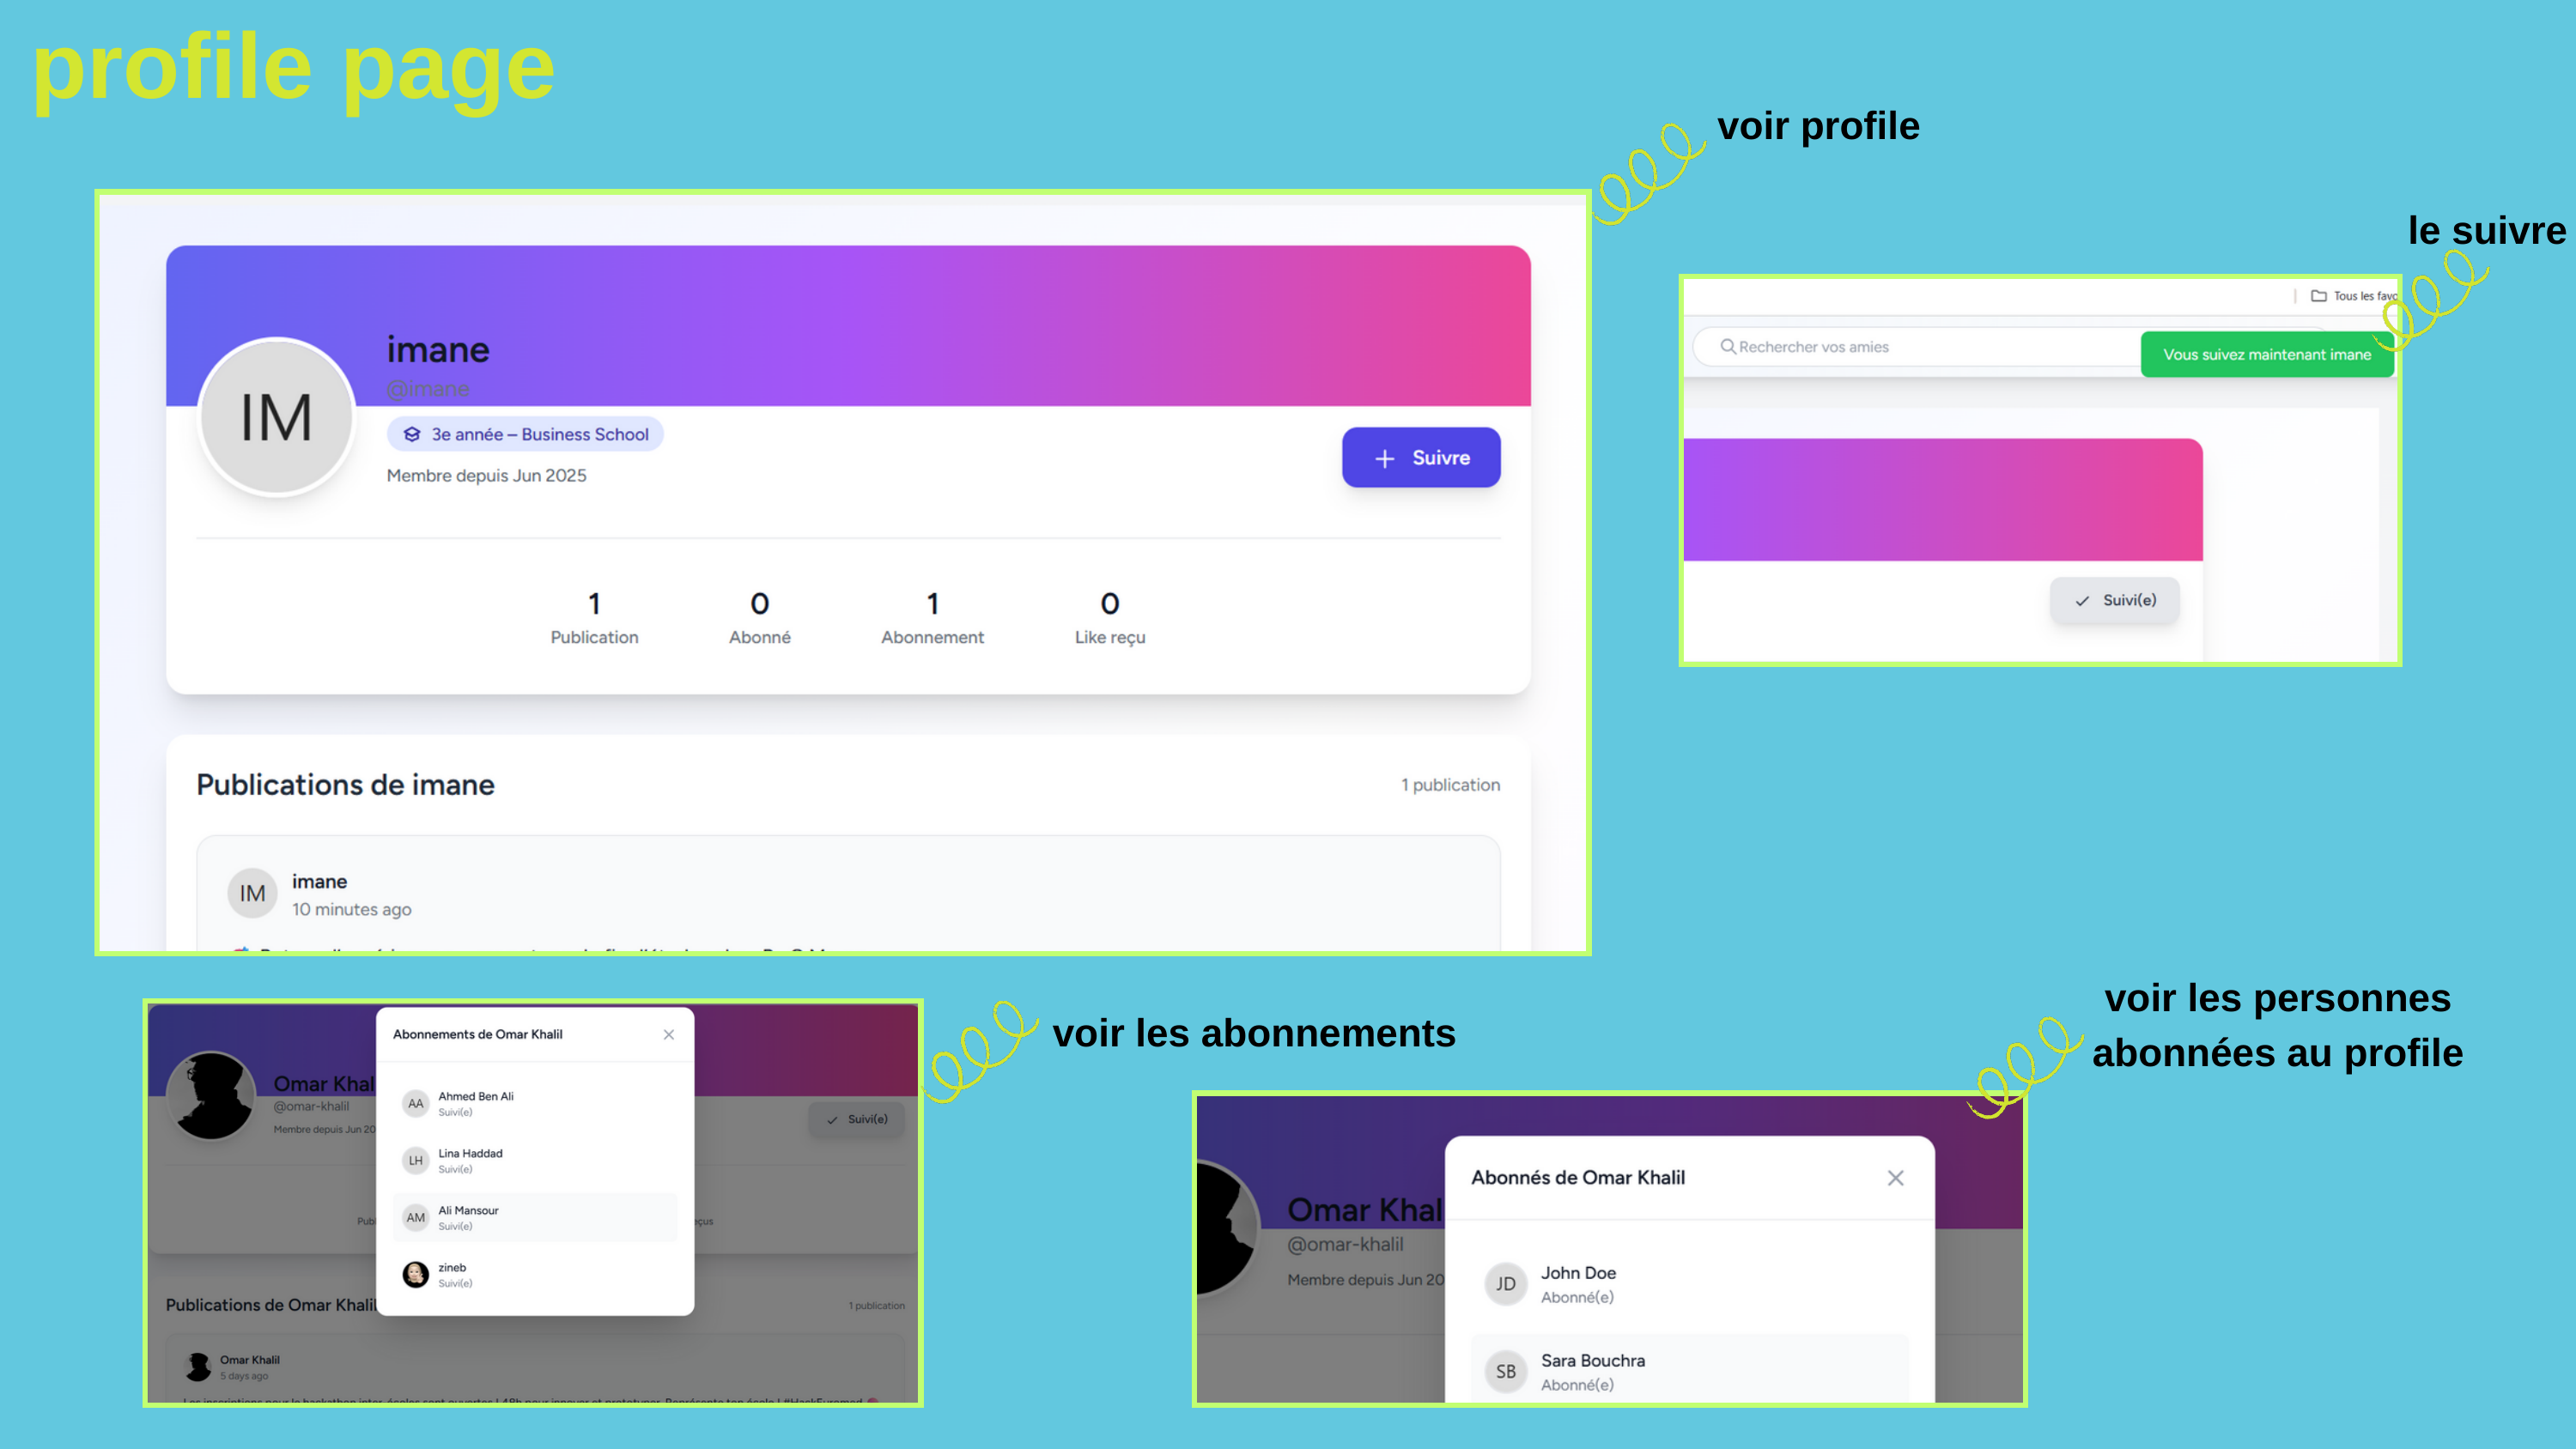

profile page
voir profile

le suivre

voir les personnes abonnées au profile
voir les abonnements